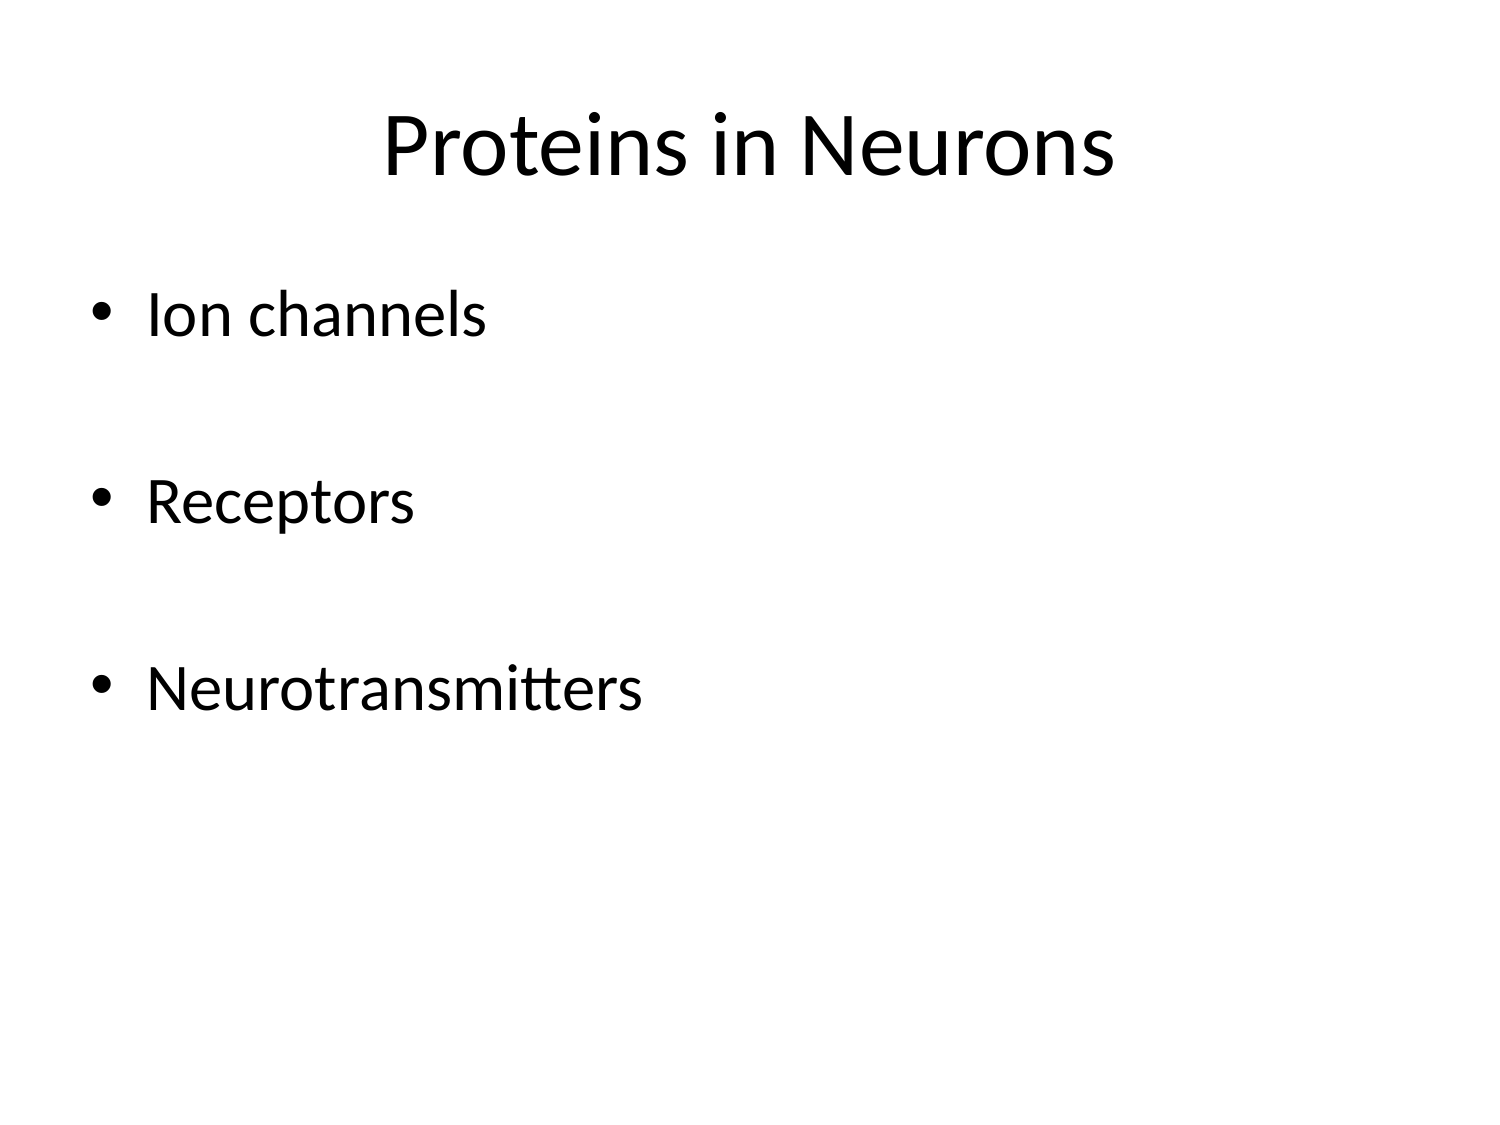

# Proteins in Neurons
Ion channels

Receptors

Neurotransmitters